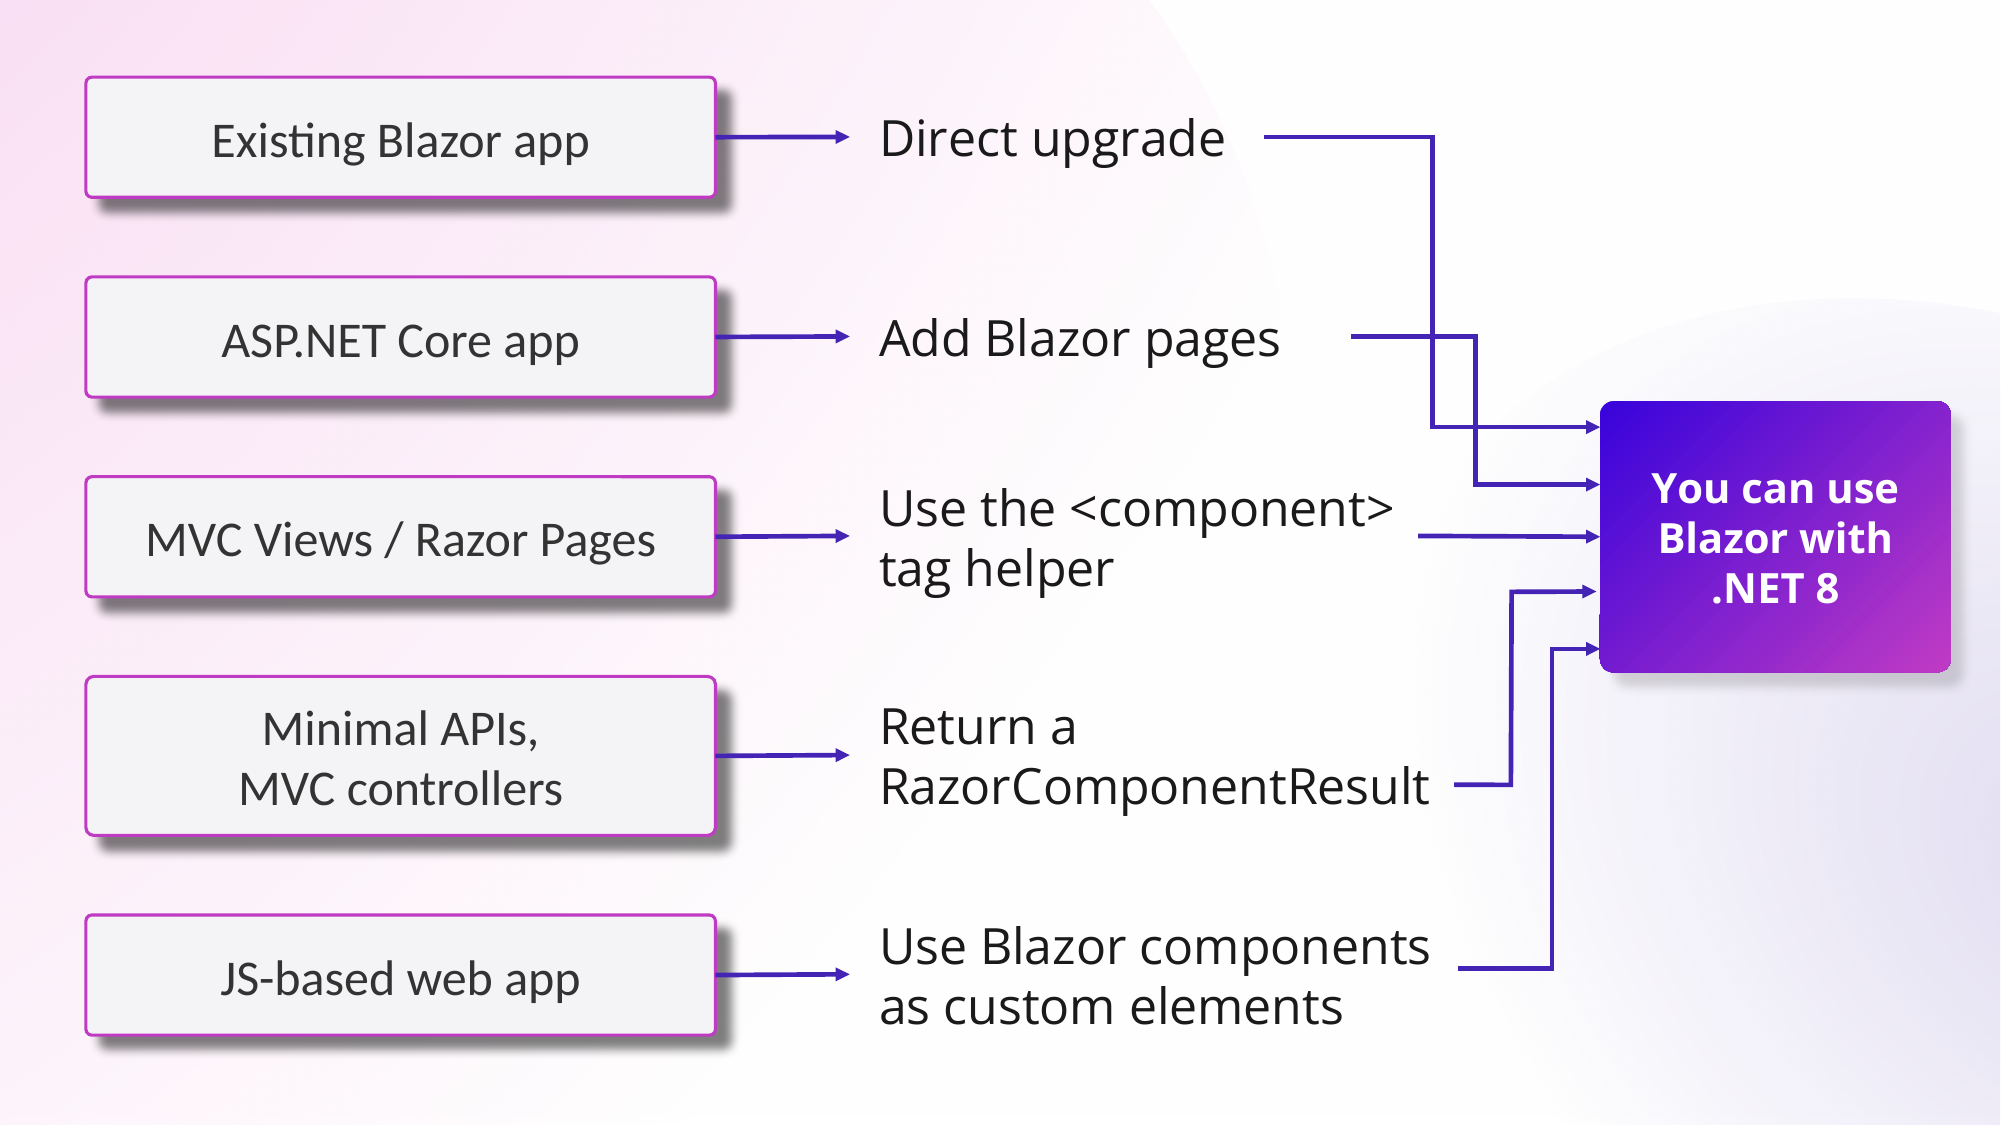

Existing Blazor app
Direct upgrade
ASP.NET Core app
Add Blazor pages
You can use
Blazor with
.NET 8
Use the <component> tag helper
MVC Views / Razor Pages

Minimal APIs,
MVC controllers
Return a RazorComponentResult
Use Blazor components as custom elements
JS-based web app